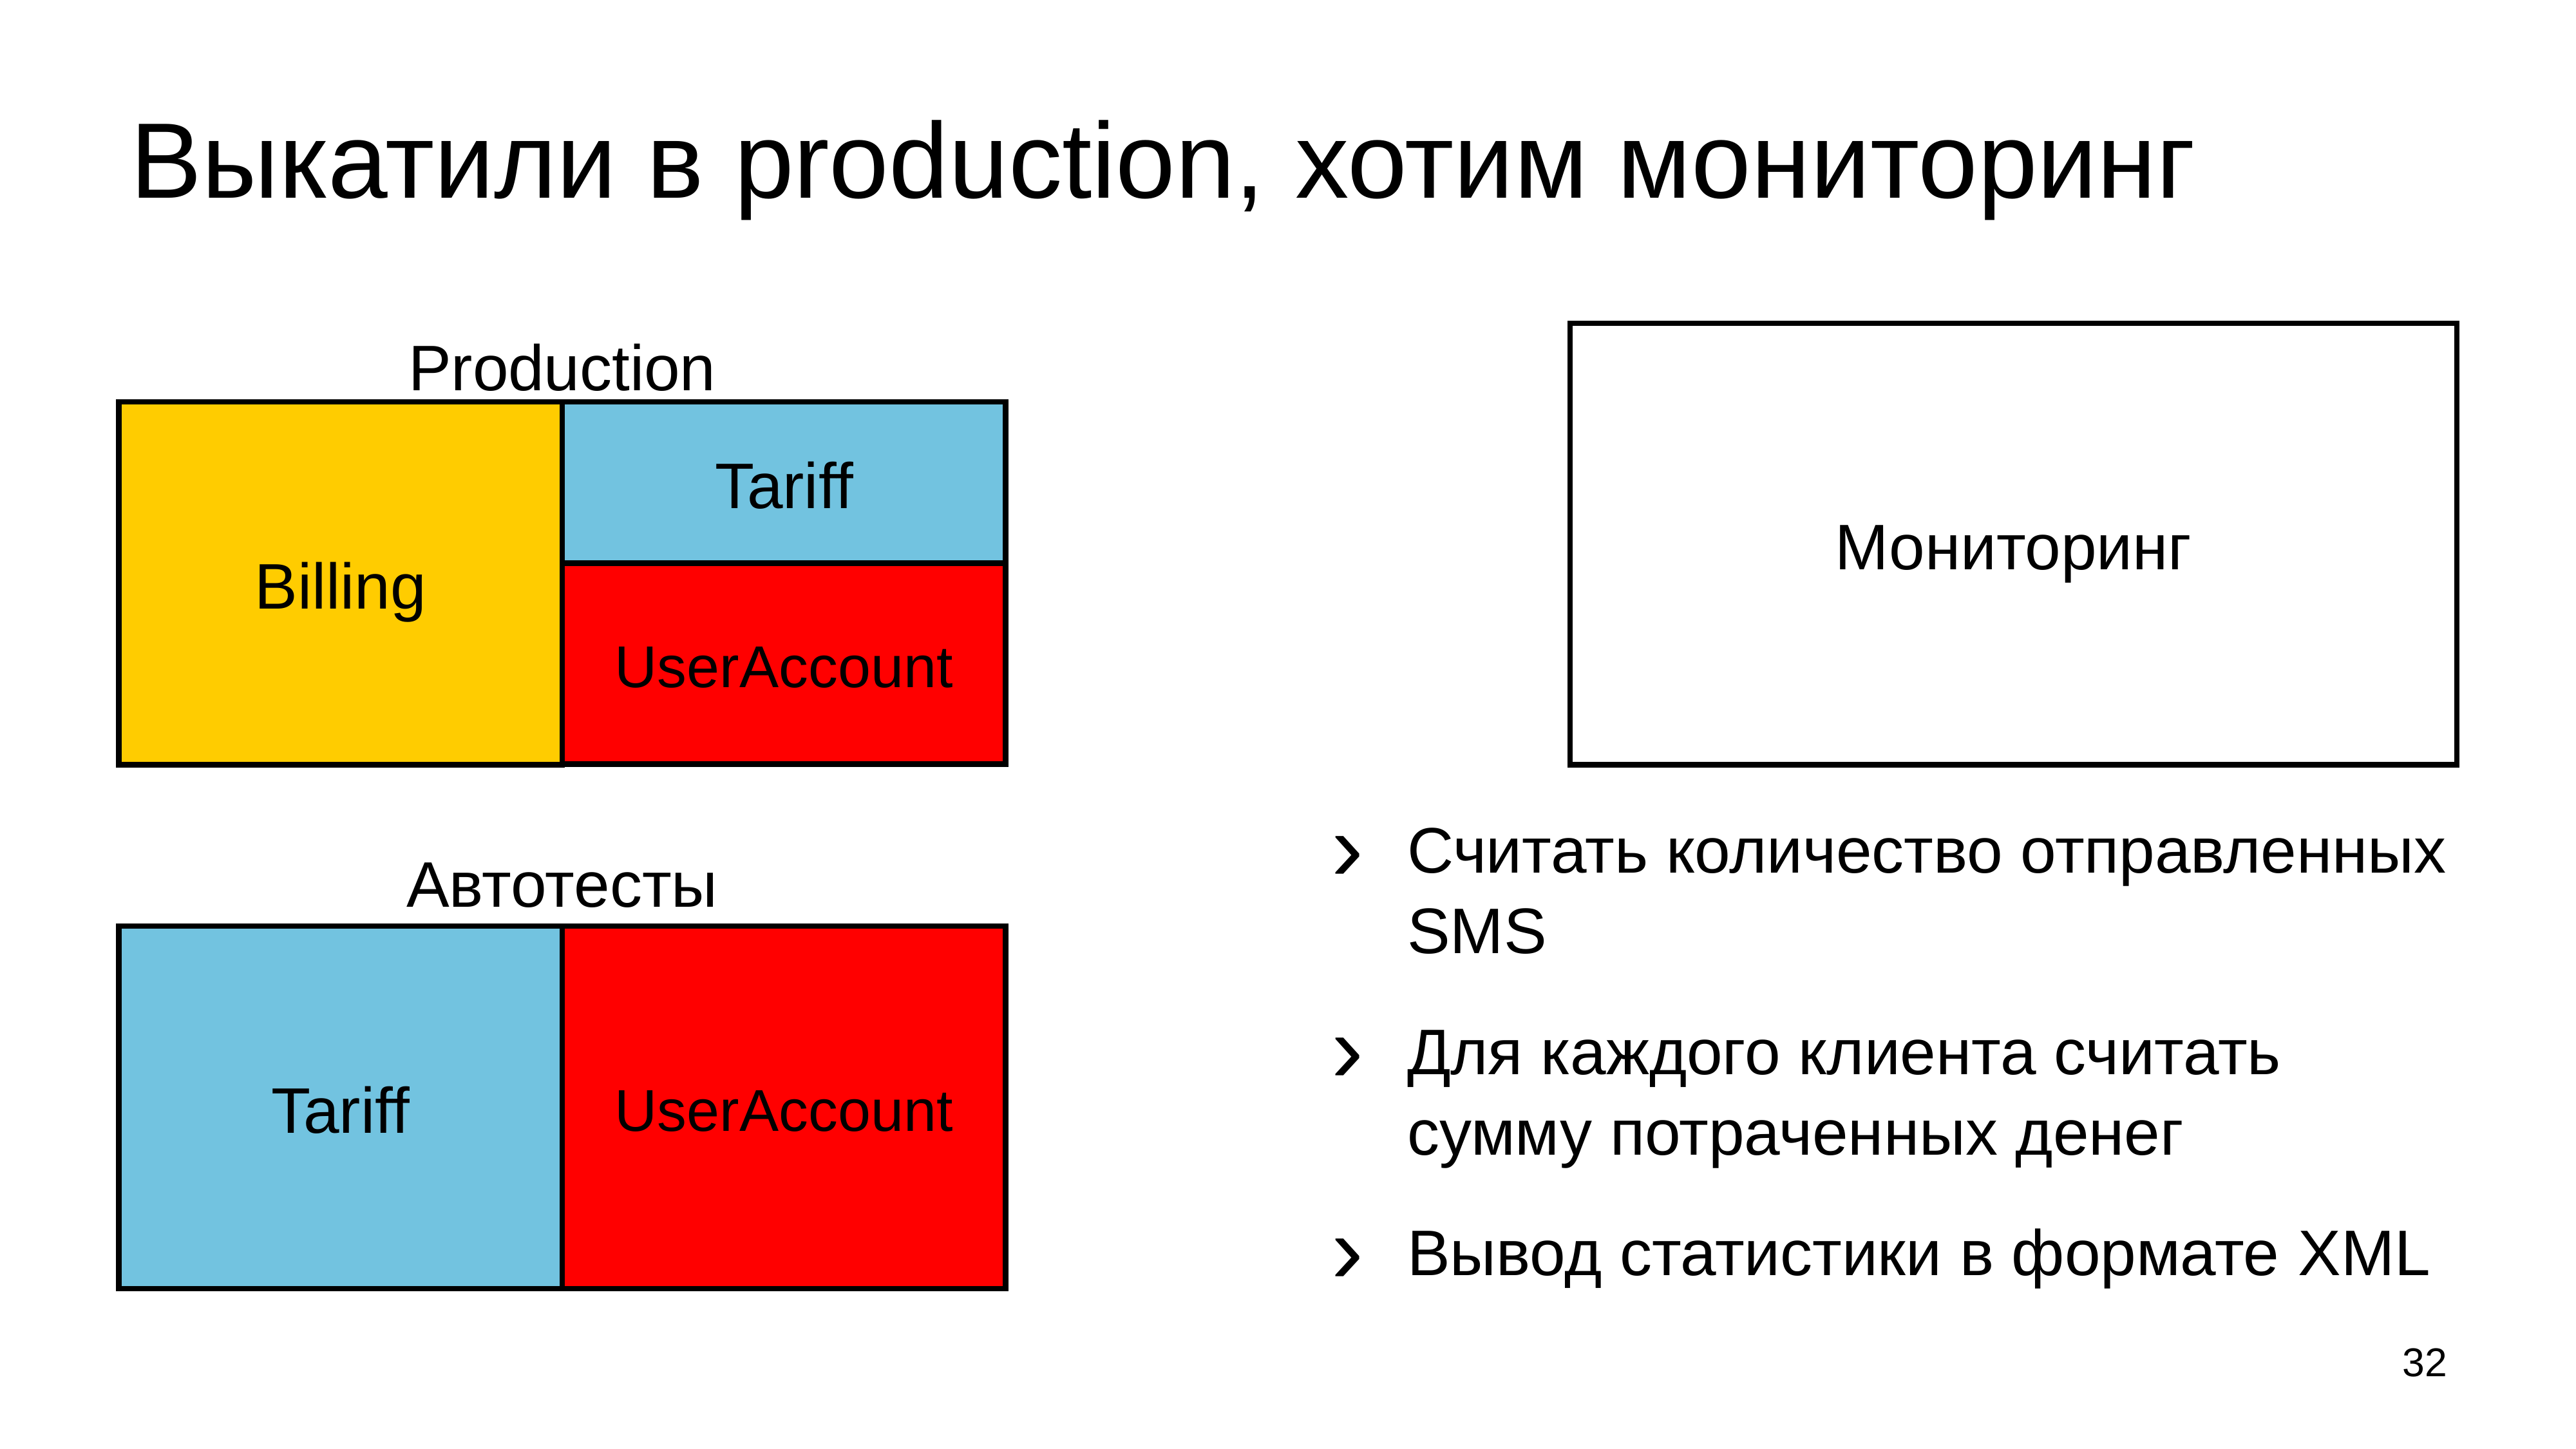

# Выкатили в production, хотим мониторинг
Production
Мониторинг
Billing
Tariff
UserAccount
Считать количество отправленных SMS
Для каждого клиента считать сумму потраченных денег
Вывод статистики в формате XML
Автотесты
Tariff
UserAccount

32